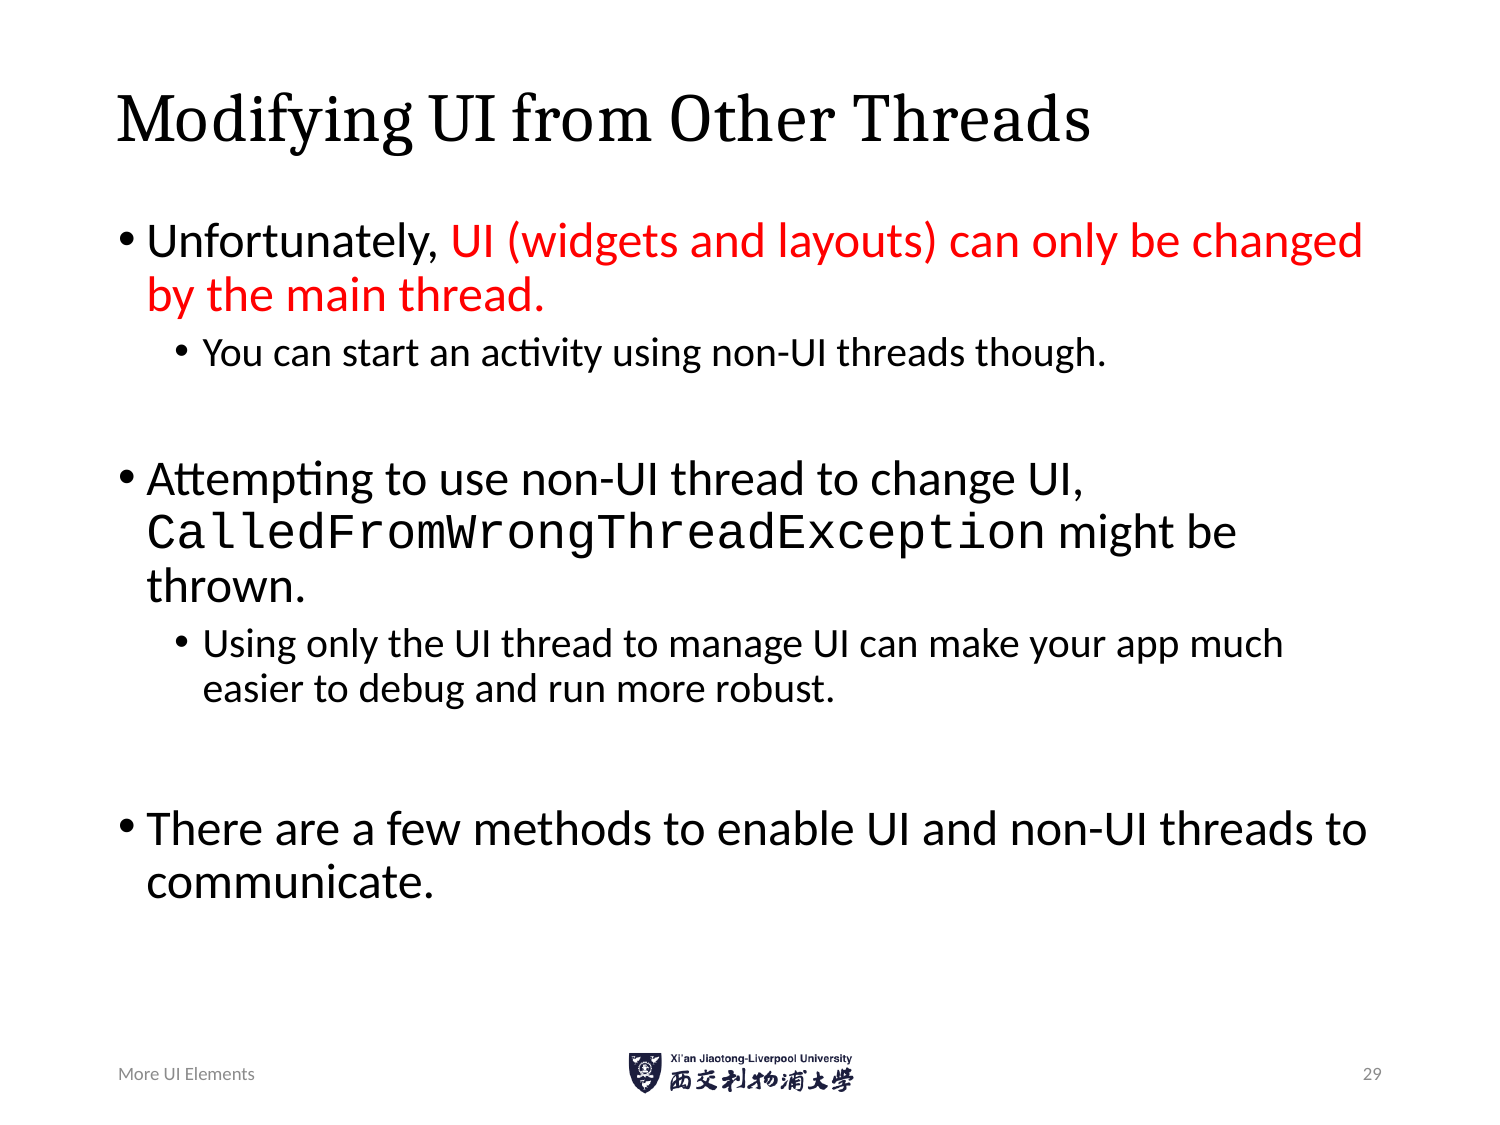

# Modifying UI from Other Threads
Unfortunately, UI (widgets and layouts) can only be changed by the main thread.
You can start an activity using non-UI threads though.

Attempting to use non-UI thread to change UI, CalledFromWrongThreadException might be thrown.
Using only the UI thread to manage UI can make your app much easier to debug and run more robust.

There are a few methods to enable UI and non-UI threads to communicate.

More UI Elements
29